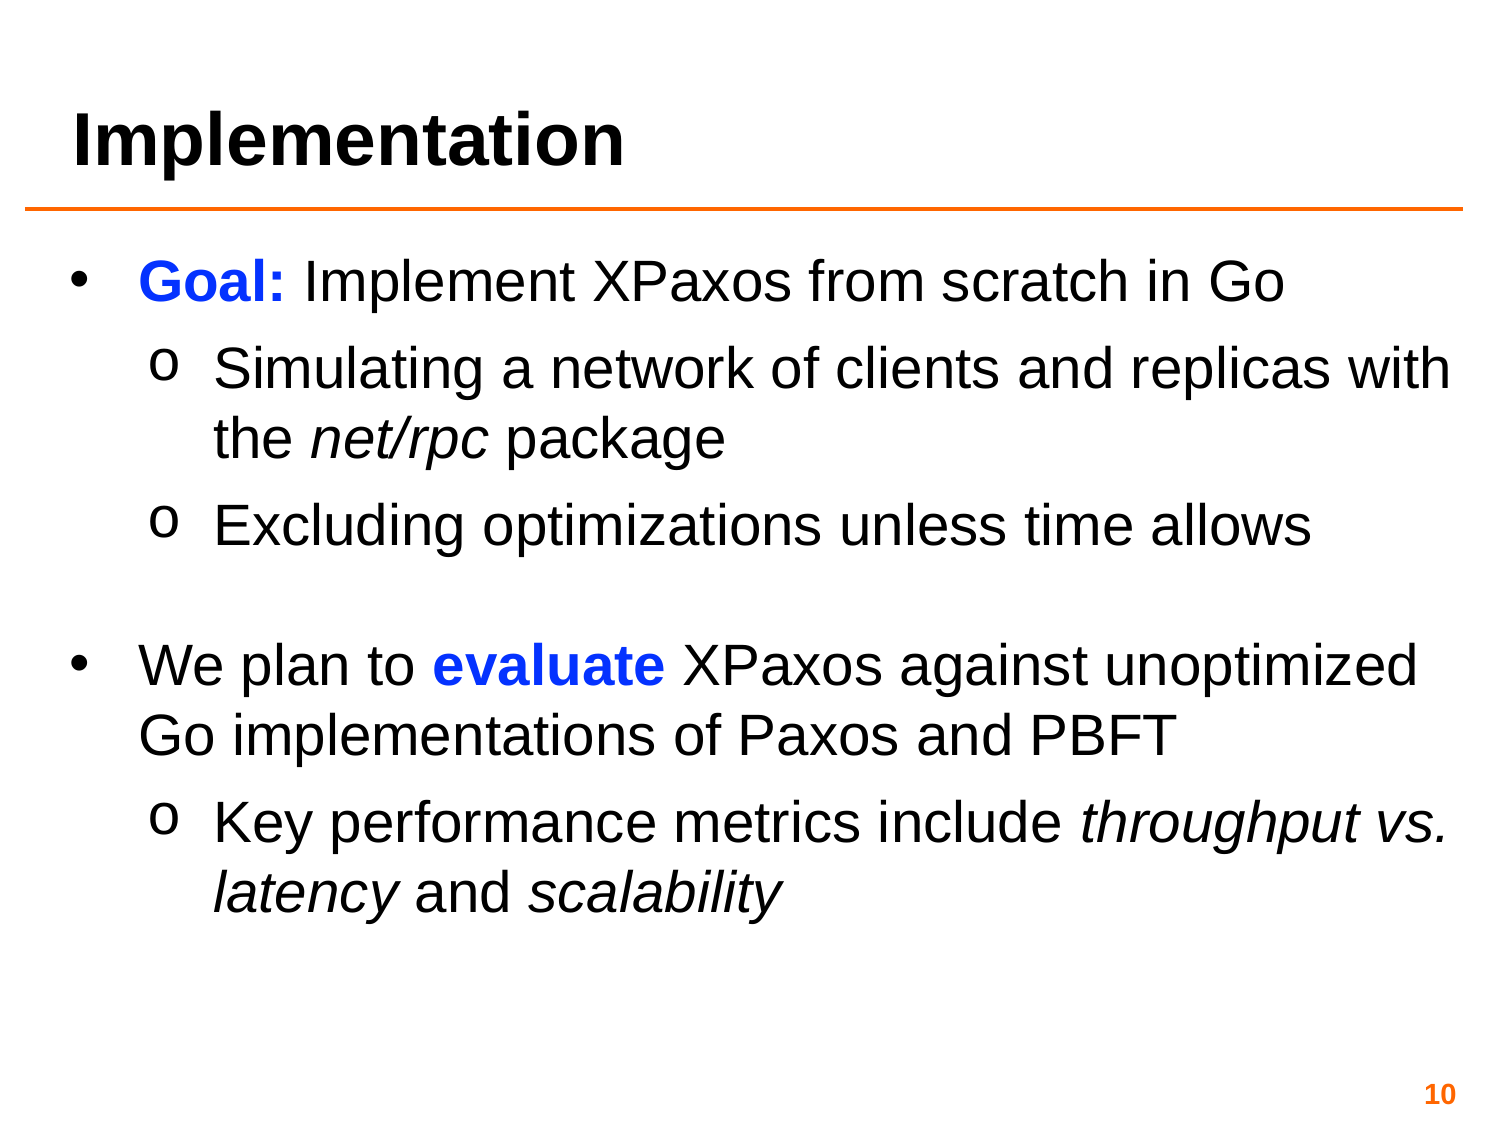

# Implementation
Goal: Implement XPaxos from scratch in Go
Simulating a network of clients and replicas with the net/rpc package
Excluding optimizations unless time allows

We plan to evaluate XPaxos against unoptimized Go implementations of Paxos and PBFT
Key performance metrics include throughput vs. latency and scalability
10